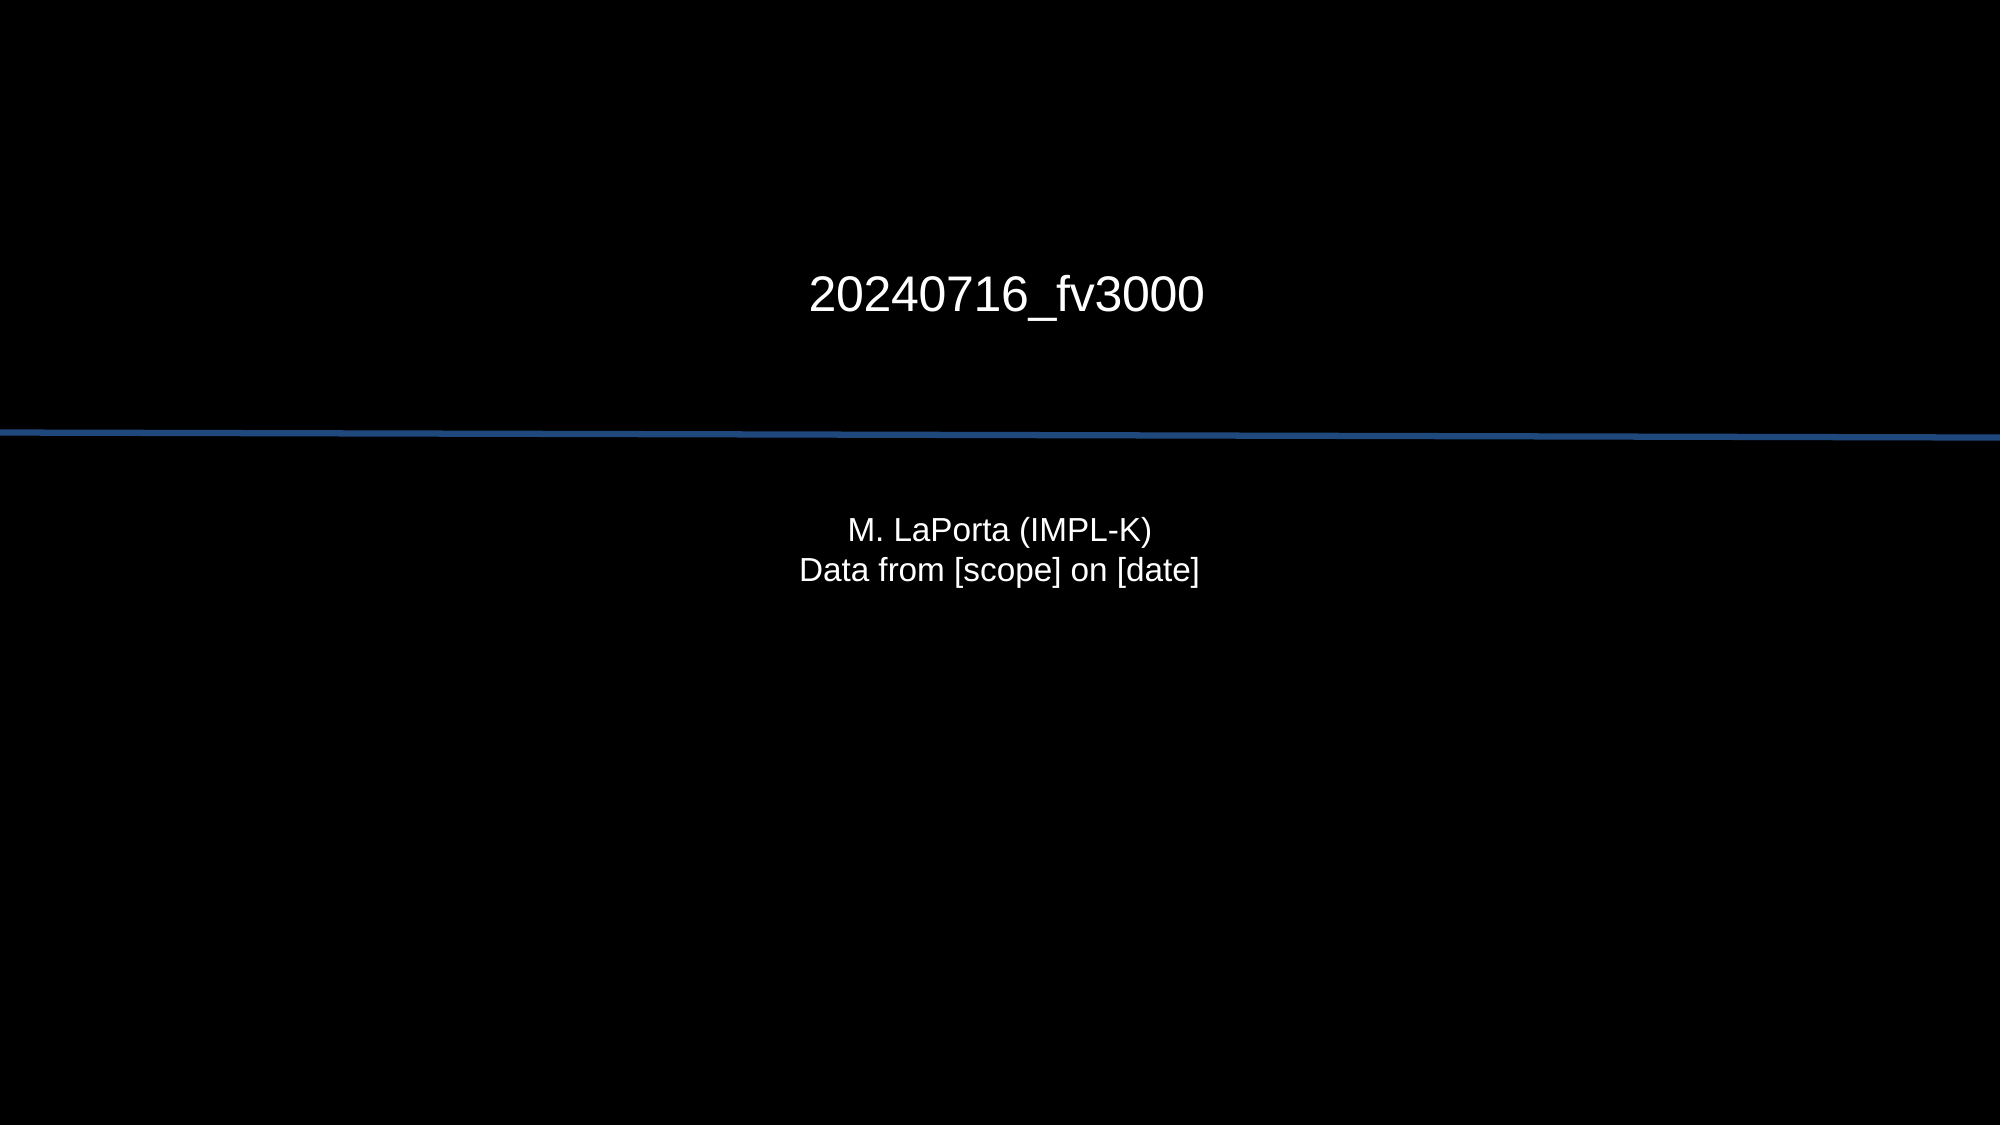

20240716_fv3000

M. LaPorta (IMPL-K)
Data from [scope] on [date]